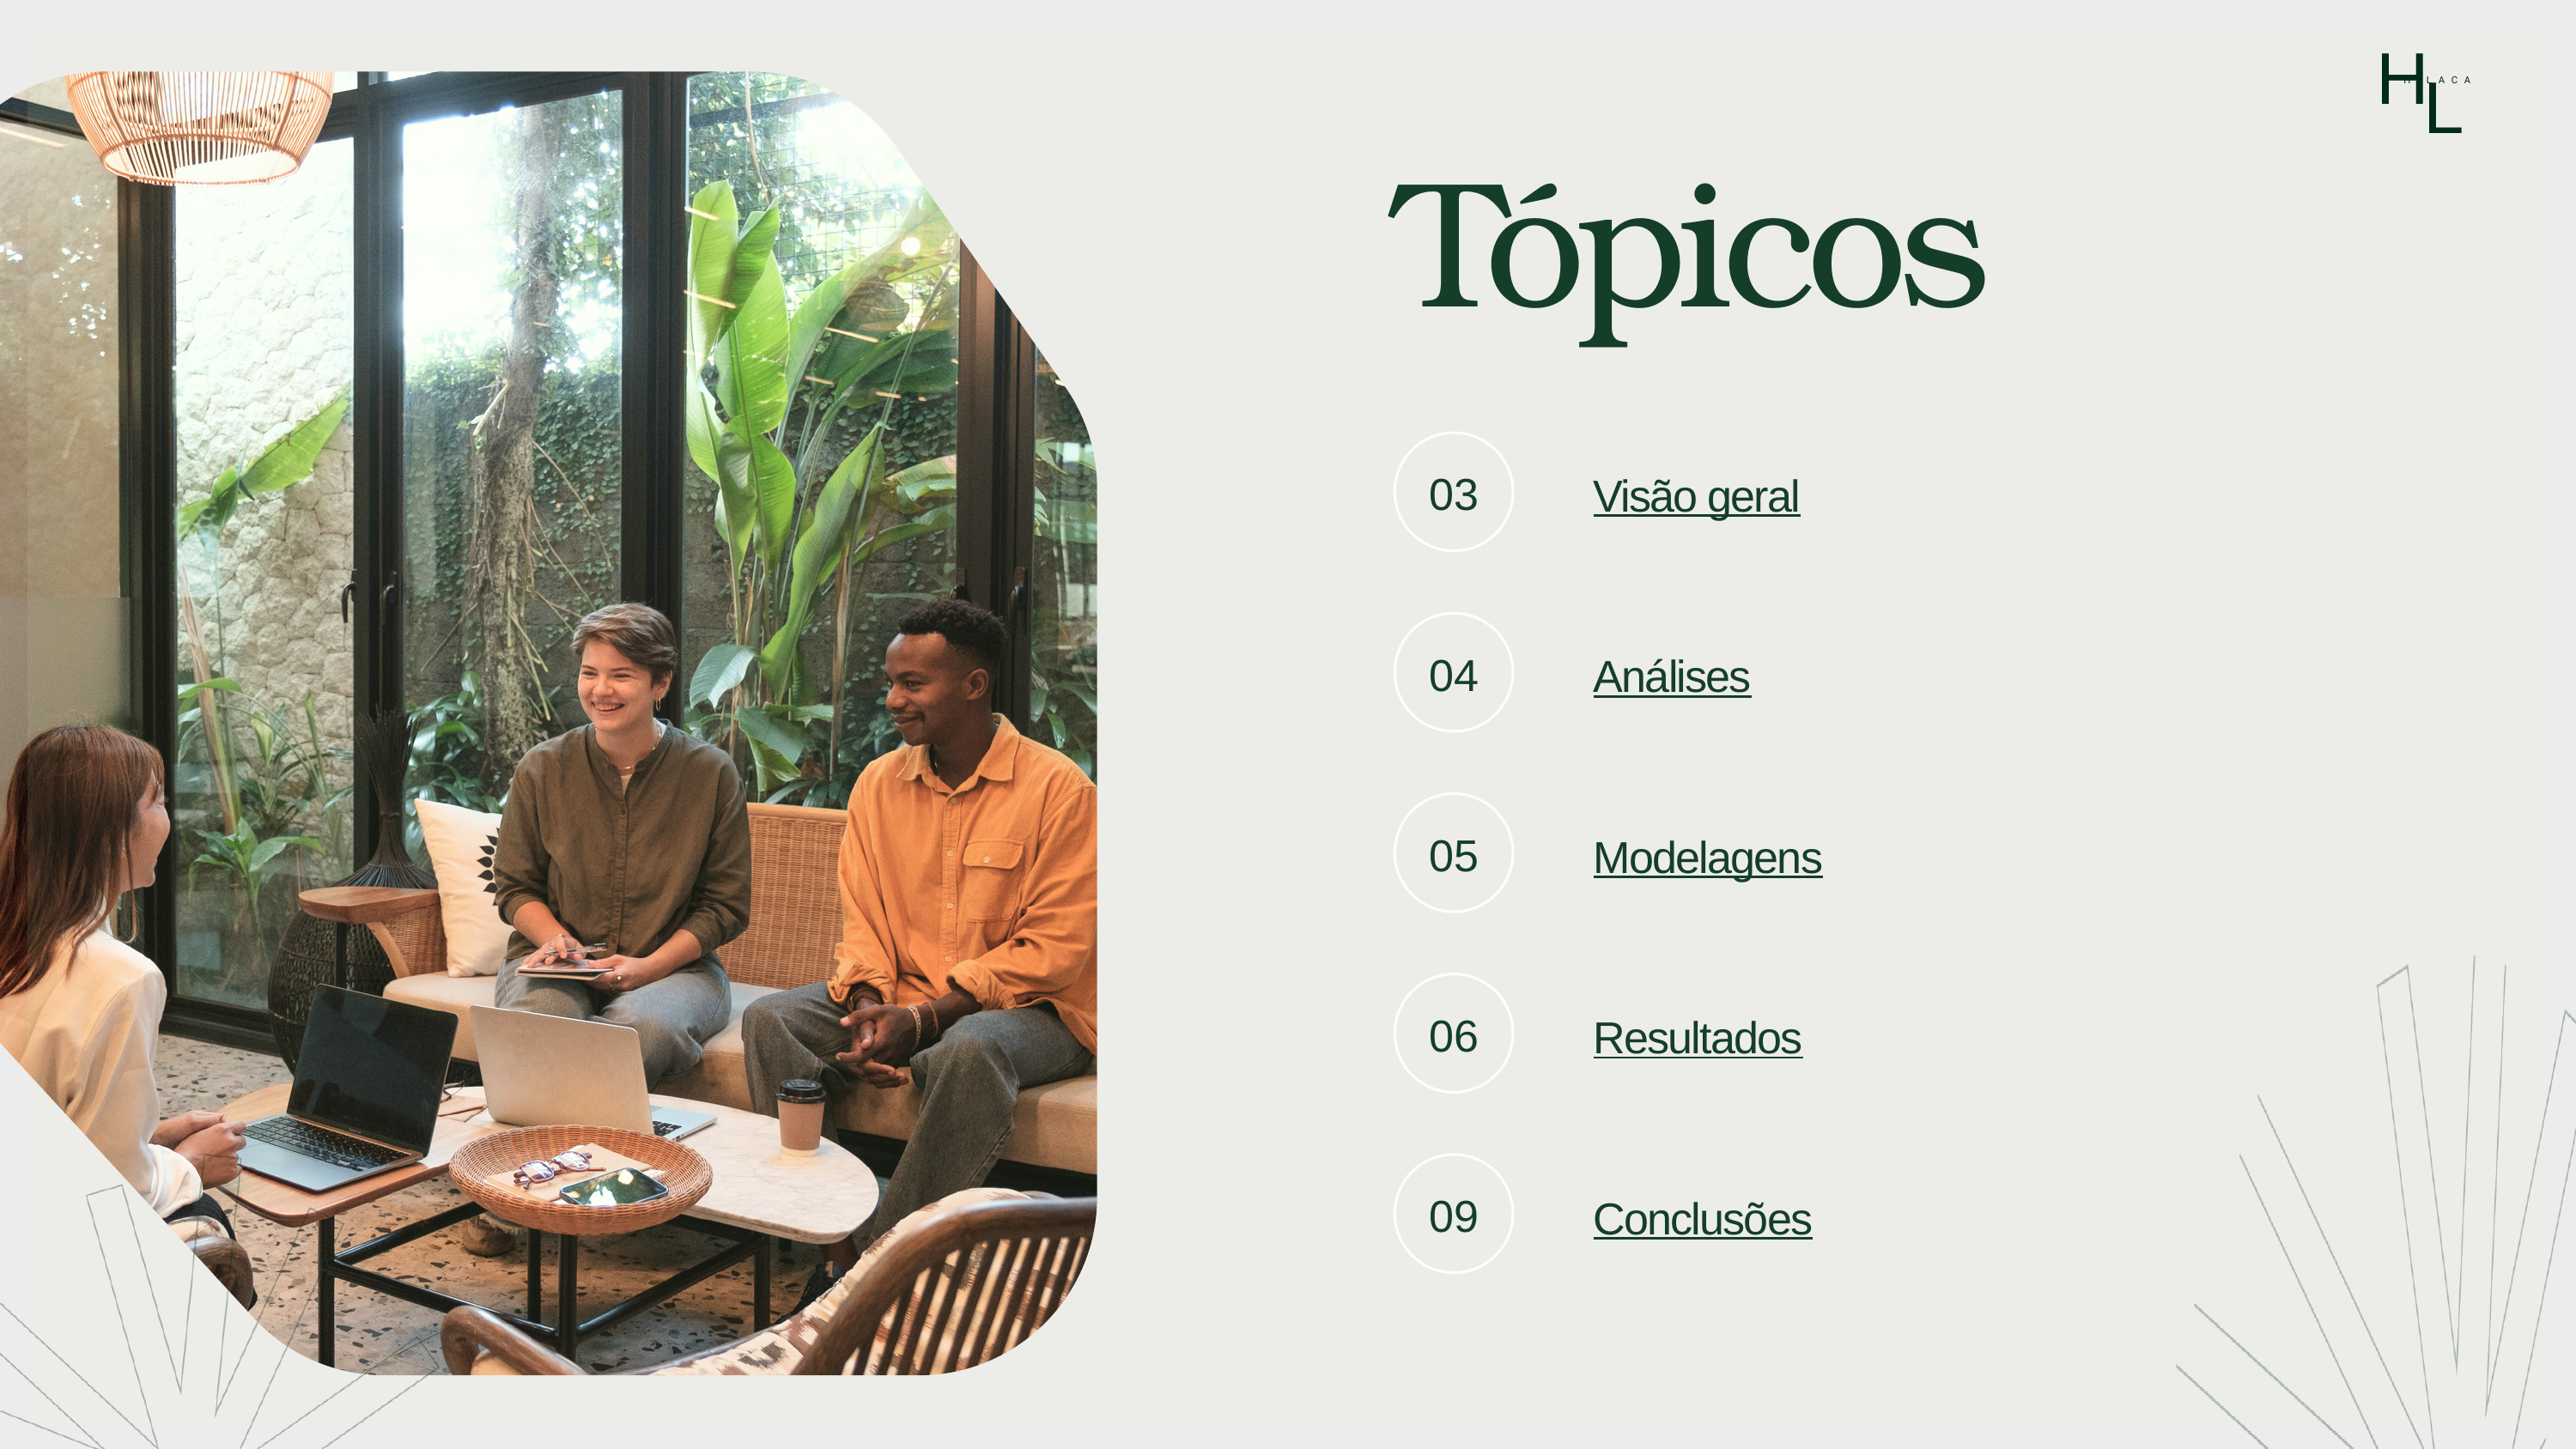

H
L
HILACA

Tópicos
| Visão geral |
| --- |
| Análises |
| Modelagens |
| Resultados |
| Conclusões |

03

04

05

06

09